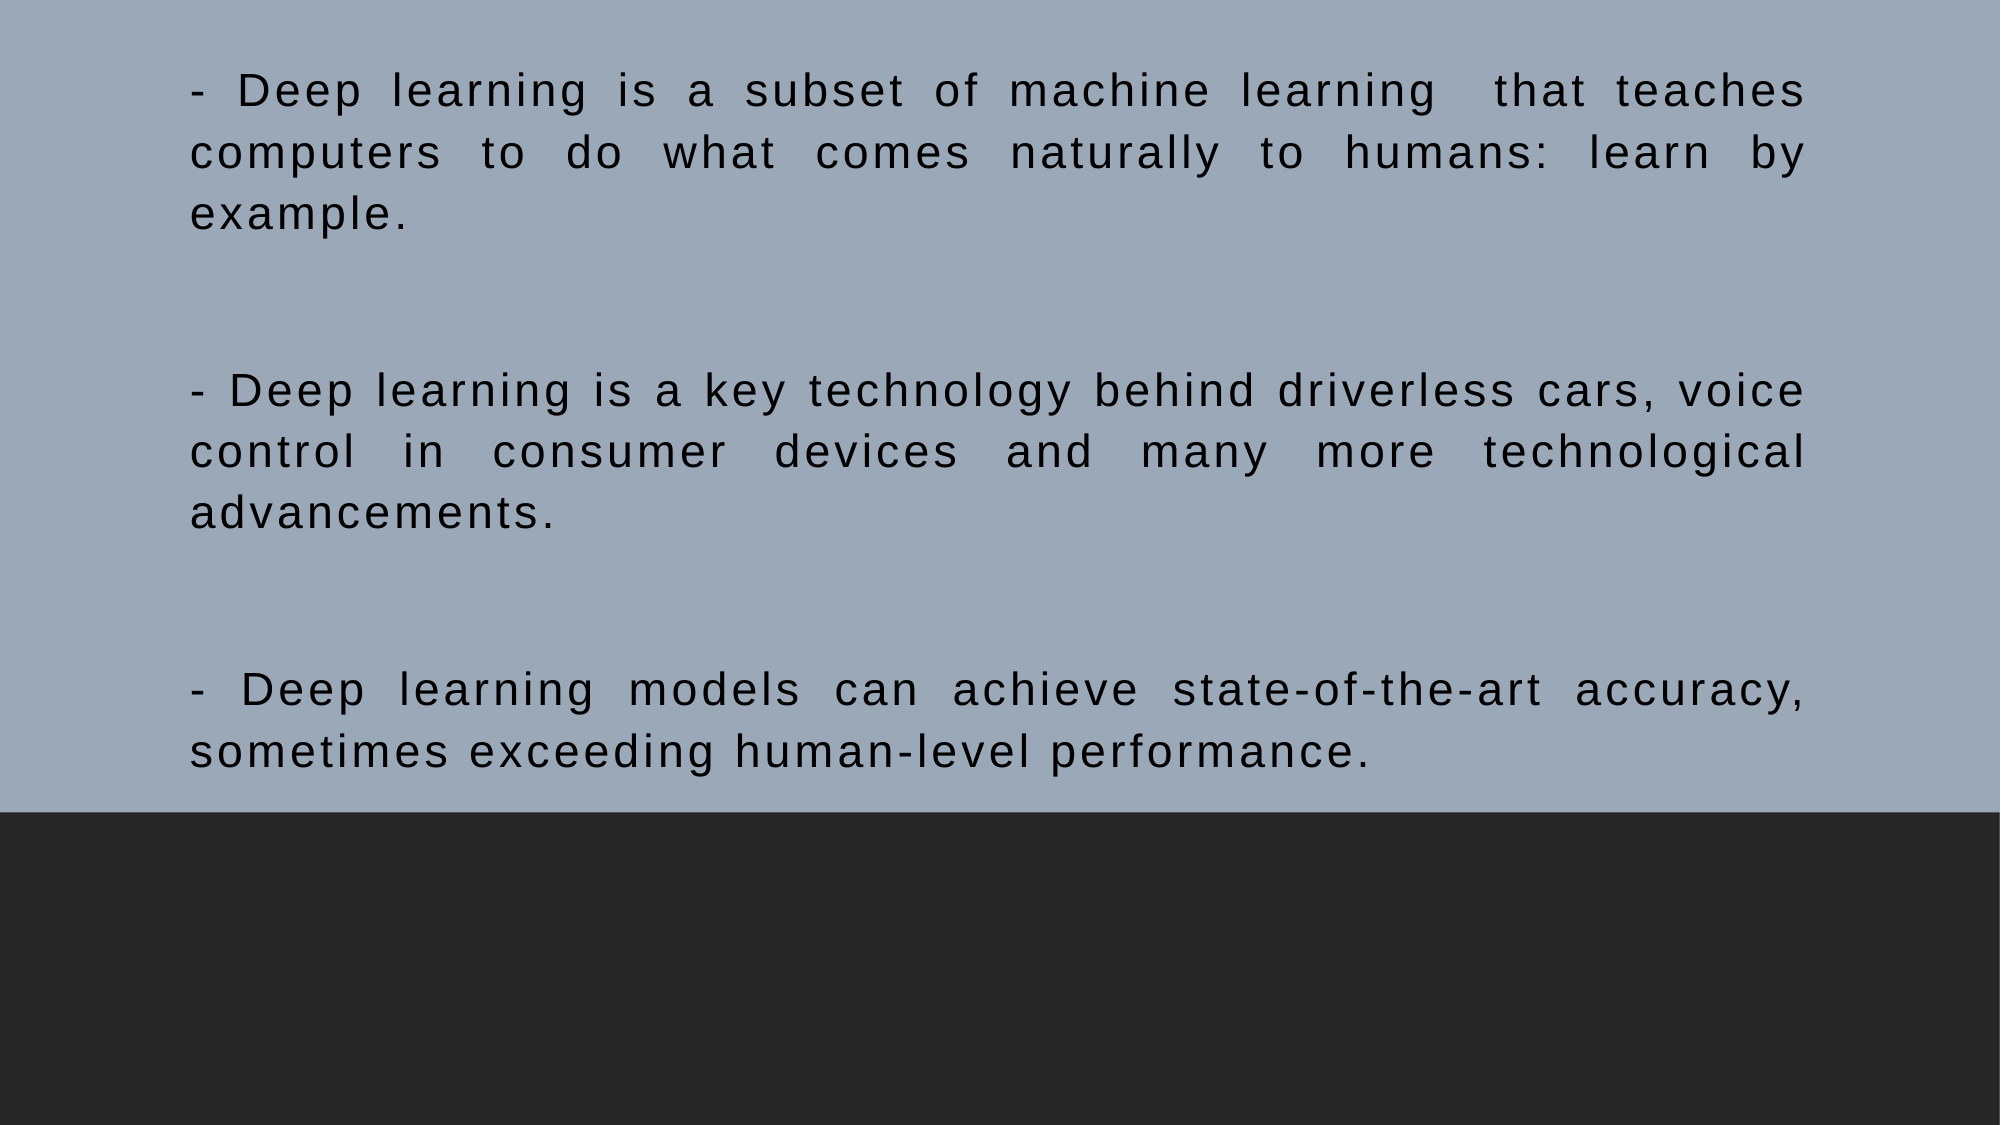

- Deep learning is a subset of machine learning  that teaches computers to do what comes naturally to humans: learn by example.

- Deep learning is a key technology behind driverless cars, voice control in consumer devices and many more technological advancements.

- Deep learning models can achieve state-of-the-art accuracy, sometimes exceeding human-level performance.